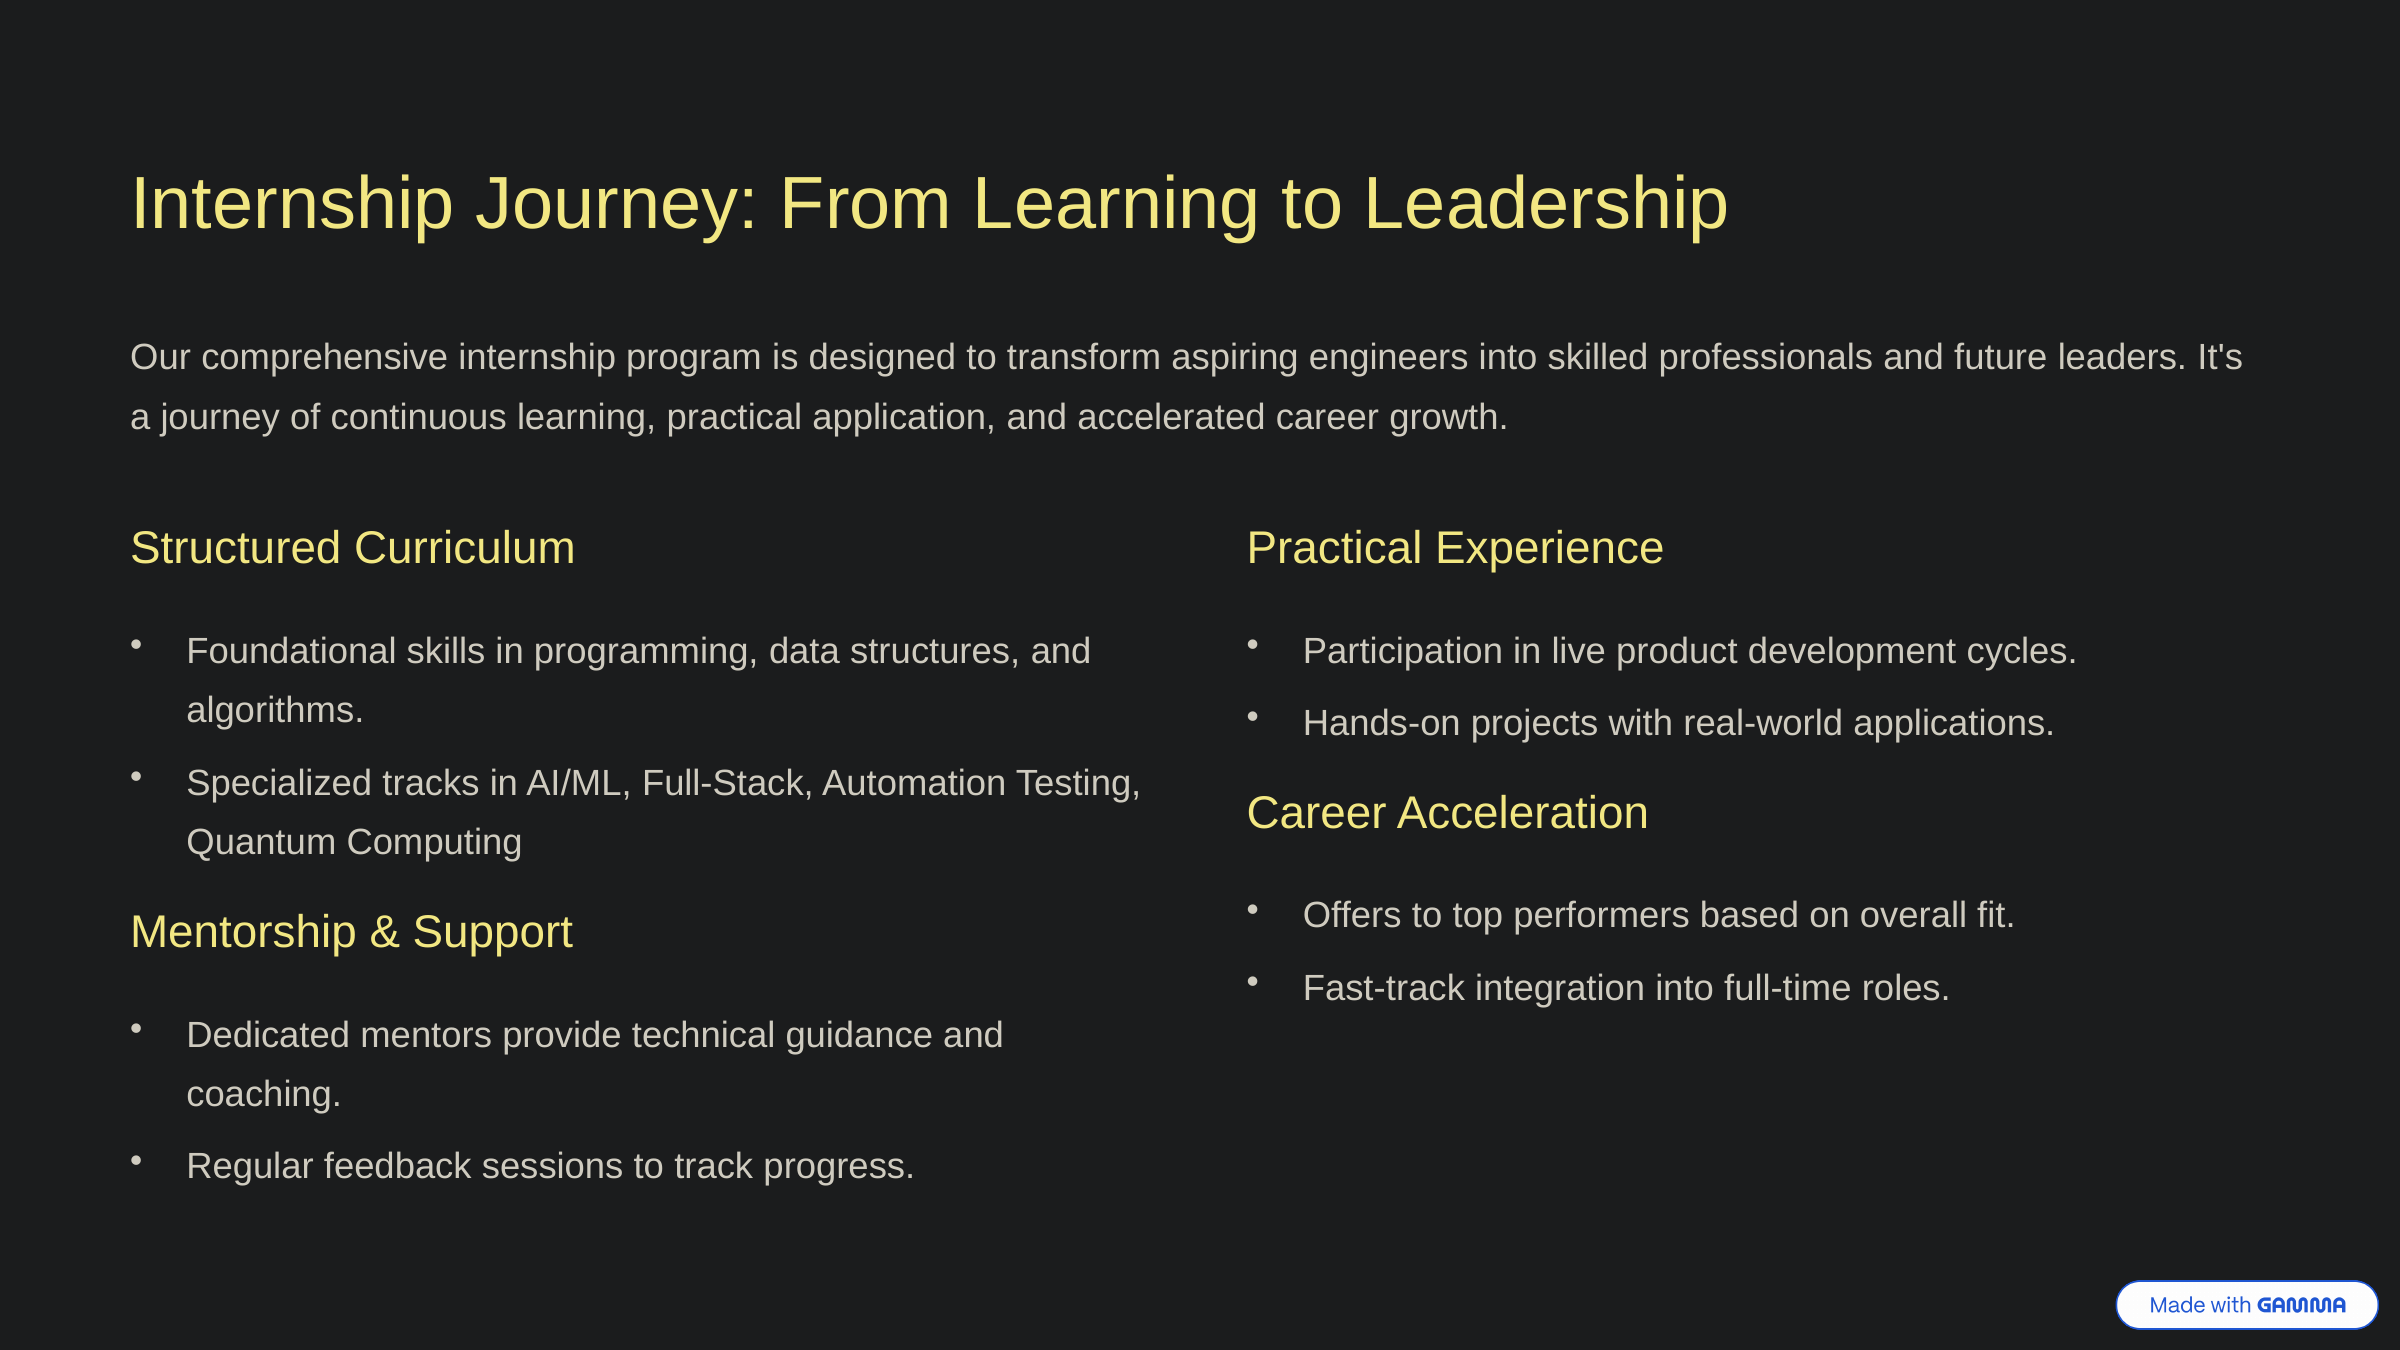

Internship Journey: From Learning to Leadership
Our comprehensive internship program is designed to transform aspiring engineers into skilled professionals and future leaders. It's a journey of continuous learning, practical application, and accelerated career growth.
Structured Curriculum
Practical Experience
Foundational skills in programming, data structures, and algorithms.
Participation in live product development cycles.
Hands-on projects with real-world applications.
Specialized tracks in AI/ML, Full-Stack, Automation Testing, Quantum Computing
Career Acceleration
Offers to top performers based on overall fit.
Mentorship & Support
Fast-track integration into full-time roles.
Dedicated mentors provide technical guidance and coaching.
Regular feedback sessions to track progress.